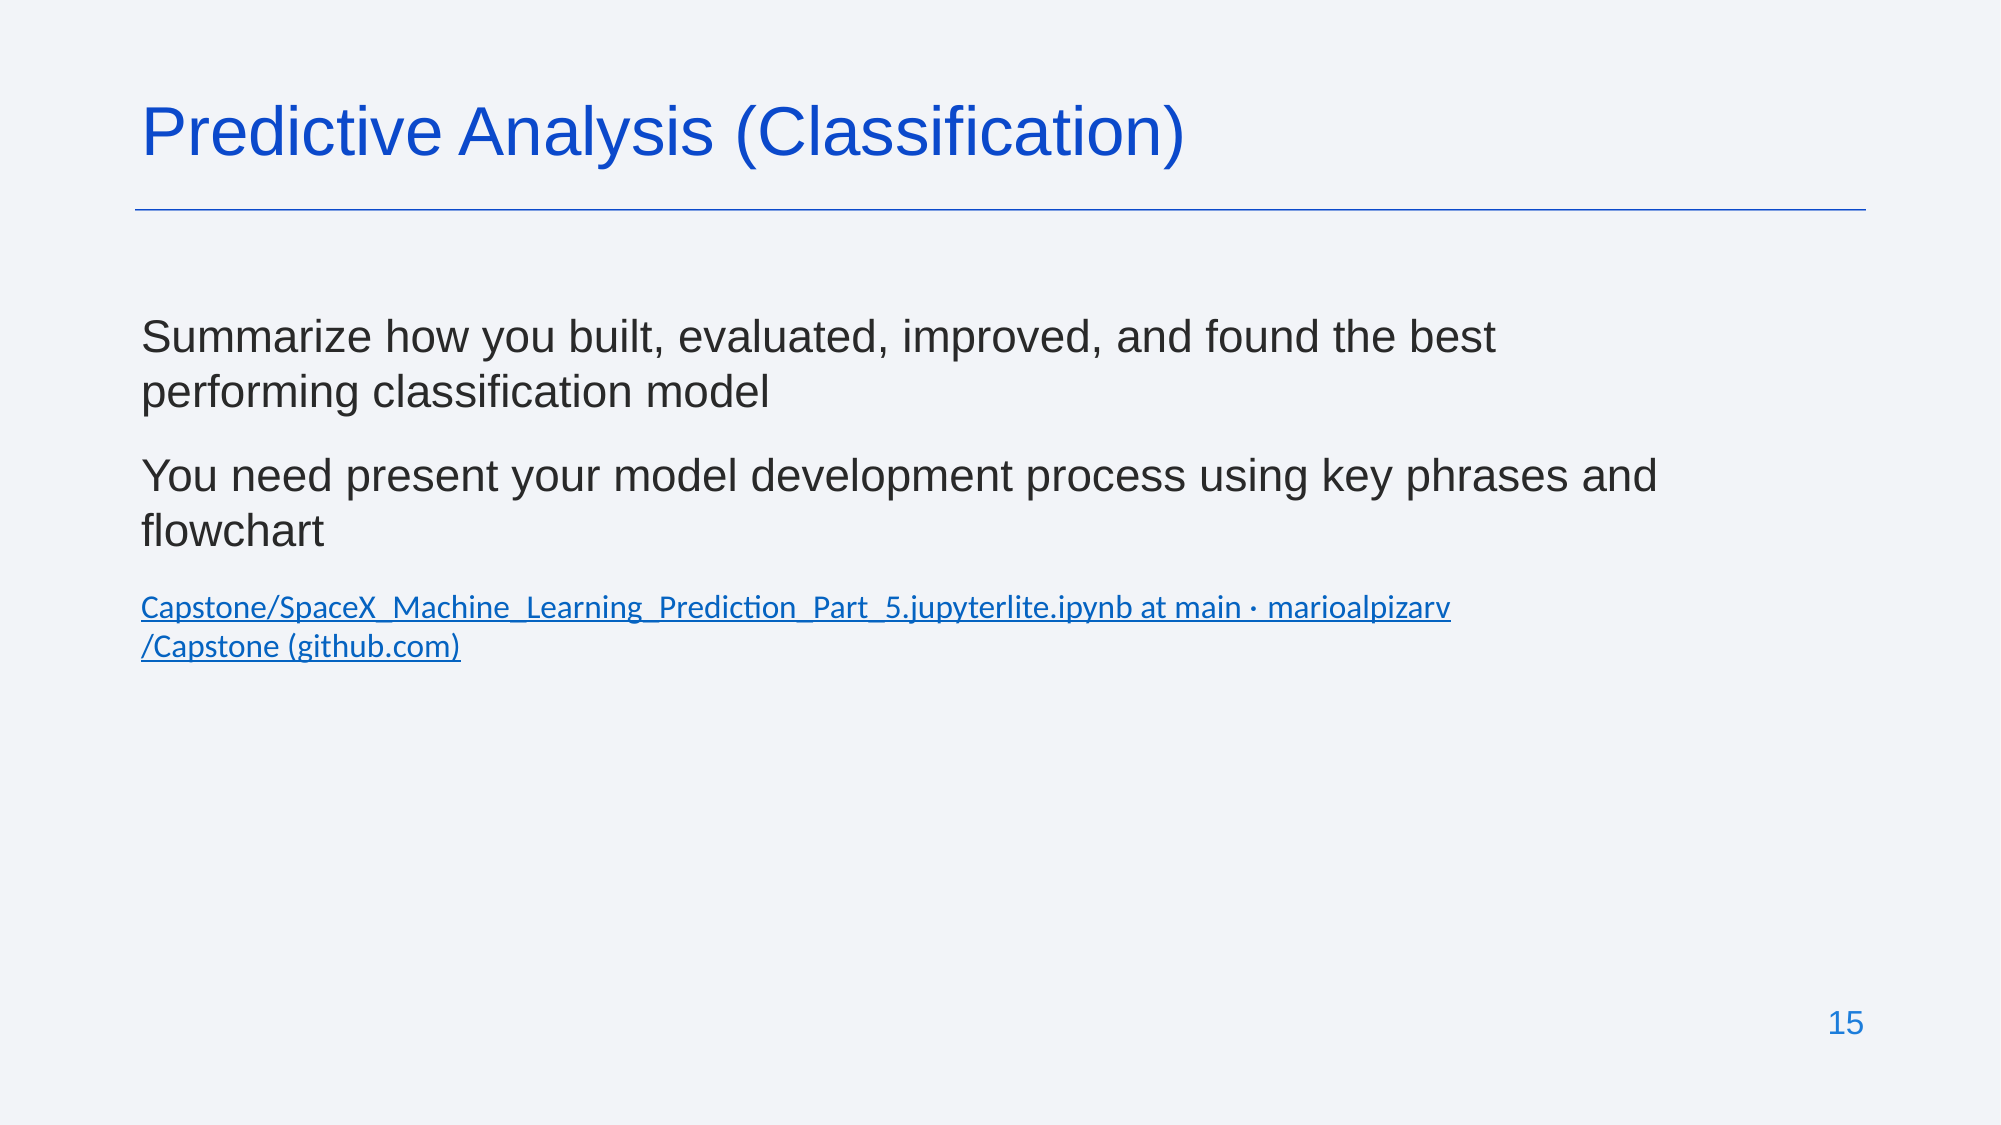

Predictive Analysis (Classification)
Summarize how you built, evaluated, improved, and found the best performing classification model
You need present your model development process using key phrases and flowchart
Capstone/SpaceX_Machine_Learning_Prediction_Part_5.jupyterlite.ipynb at main · marioalpizarv/Capstone (github.com)
15